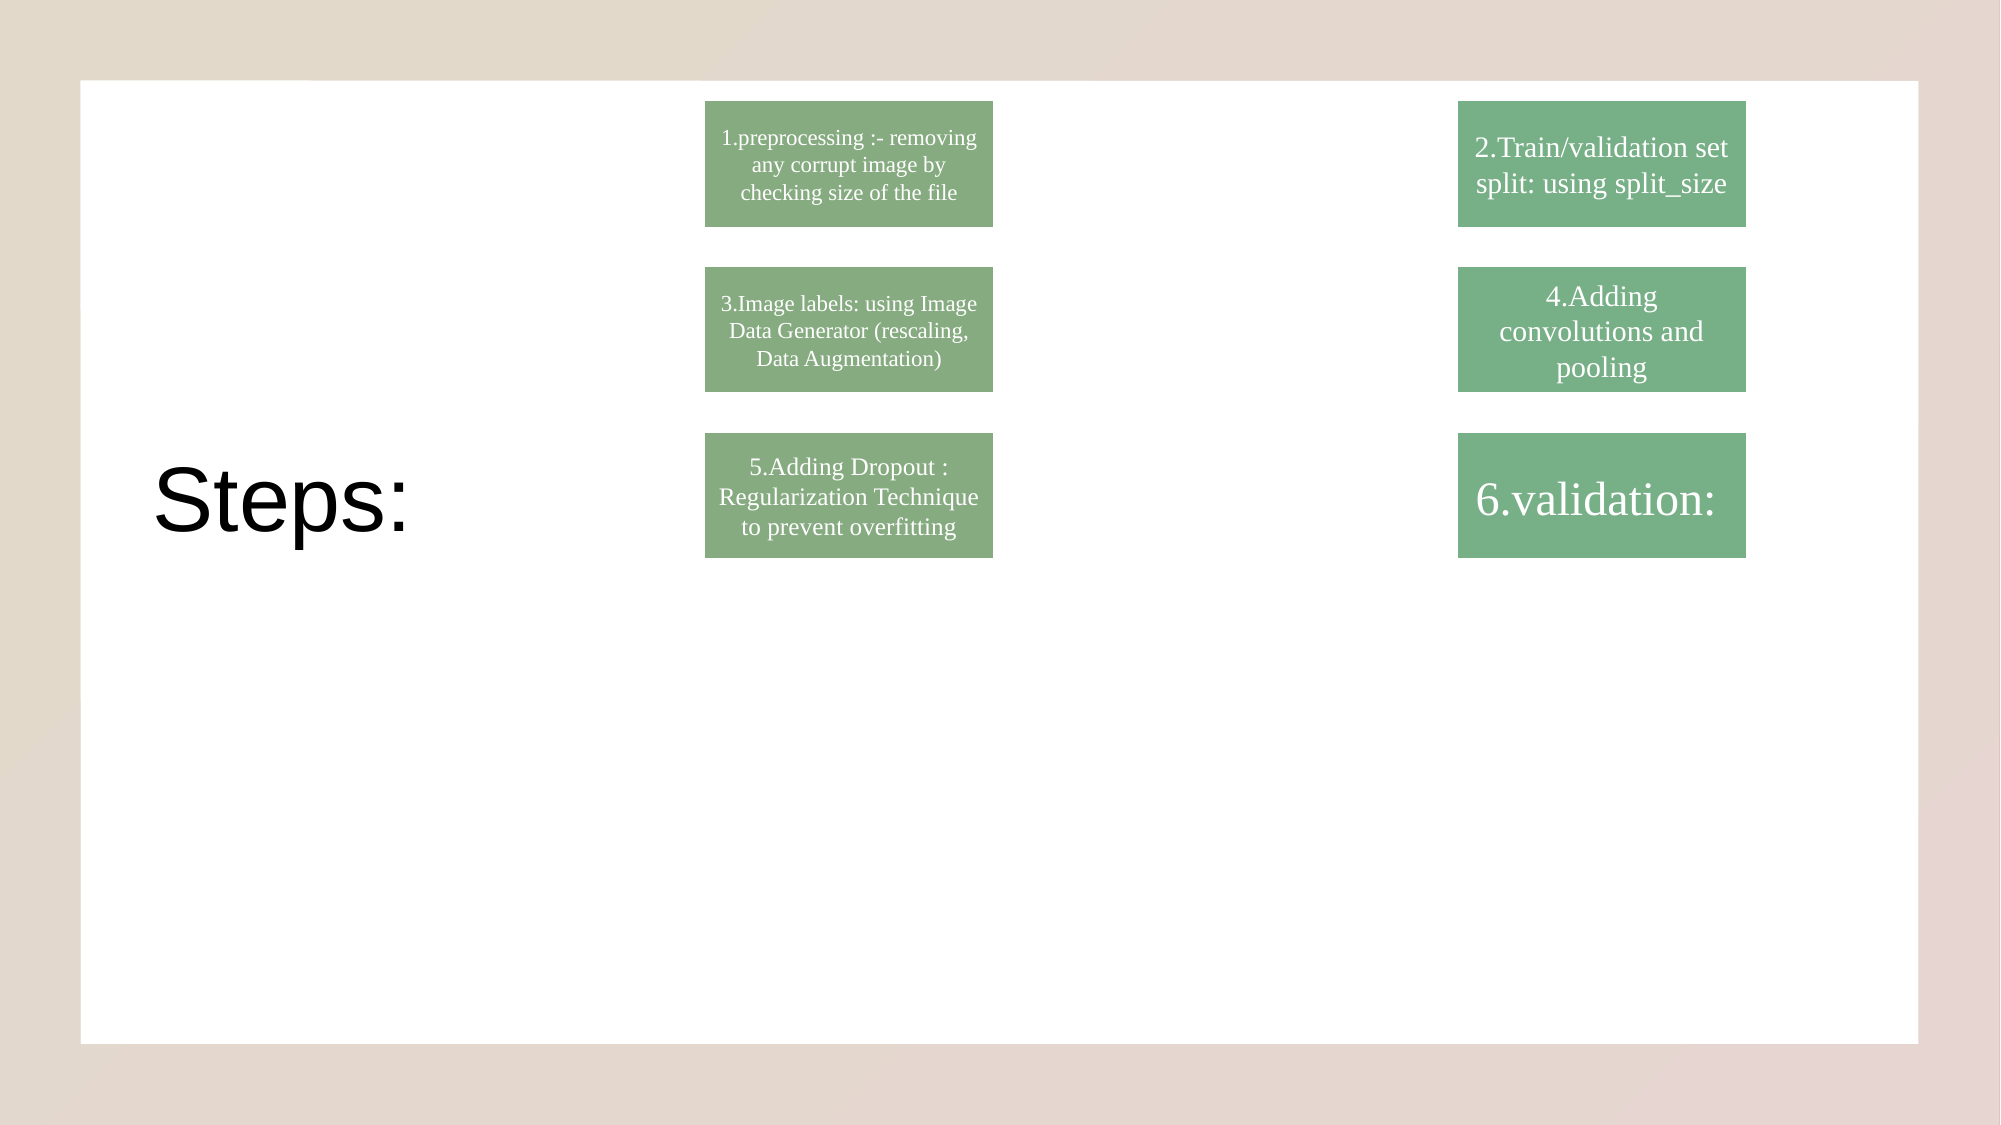

# Steps:
1.preprocessing :- removing any corrupt image by checking size of the file
2.Train/validation set split: using split_size
3.Image labels: using Image Data Generator (rescaling, Data Augmentation)
4.Adding convolutions and pooling
5.Adding Dropout : Regularization Technique to prevent overfitting
6.validation: